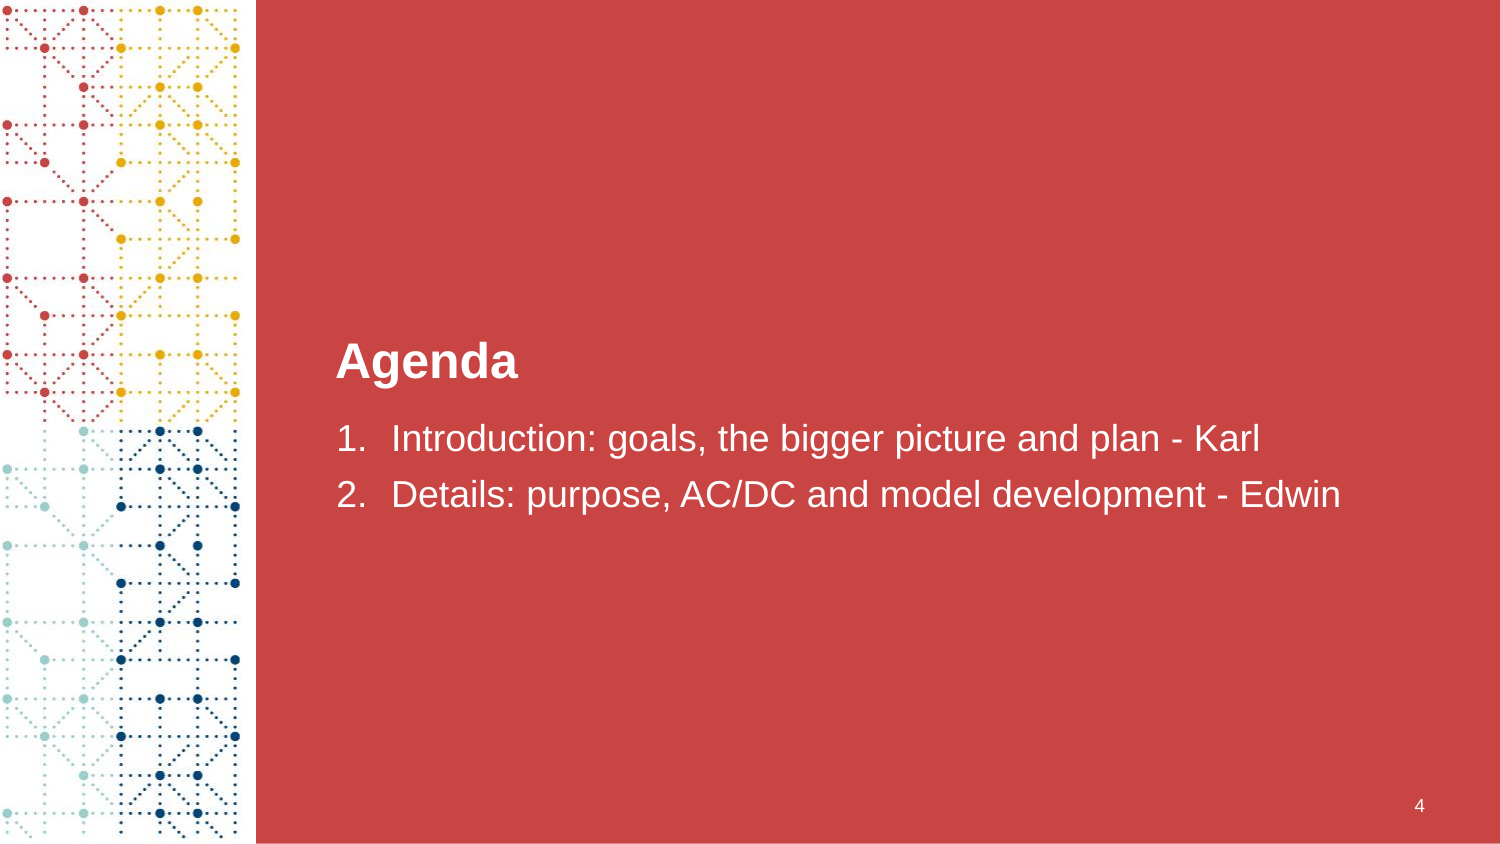

# Agenda
Introduction: goals, the bigger picture and plan - Karl
Details: purpose, AC/DC and model development - Edwin
4